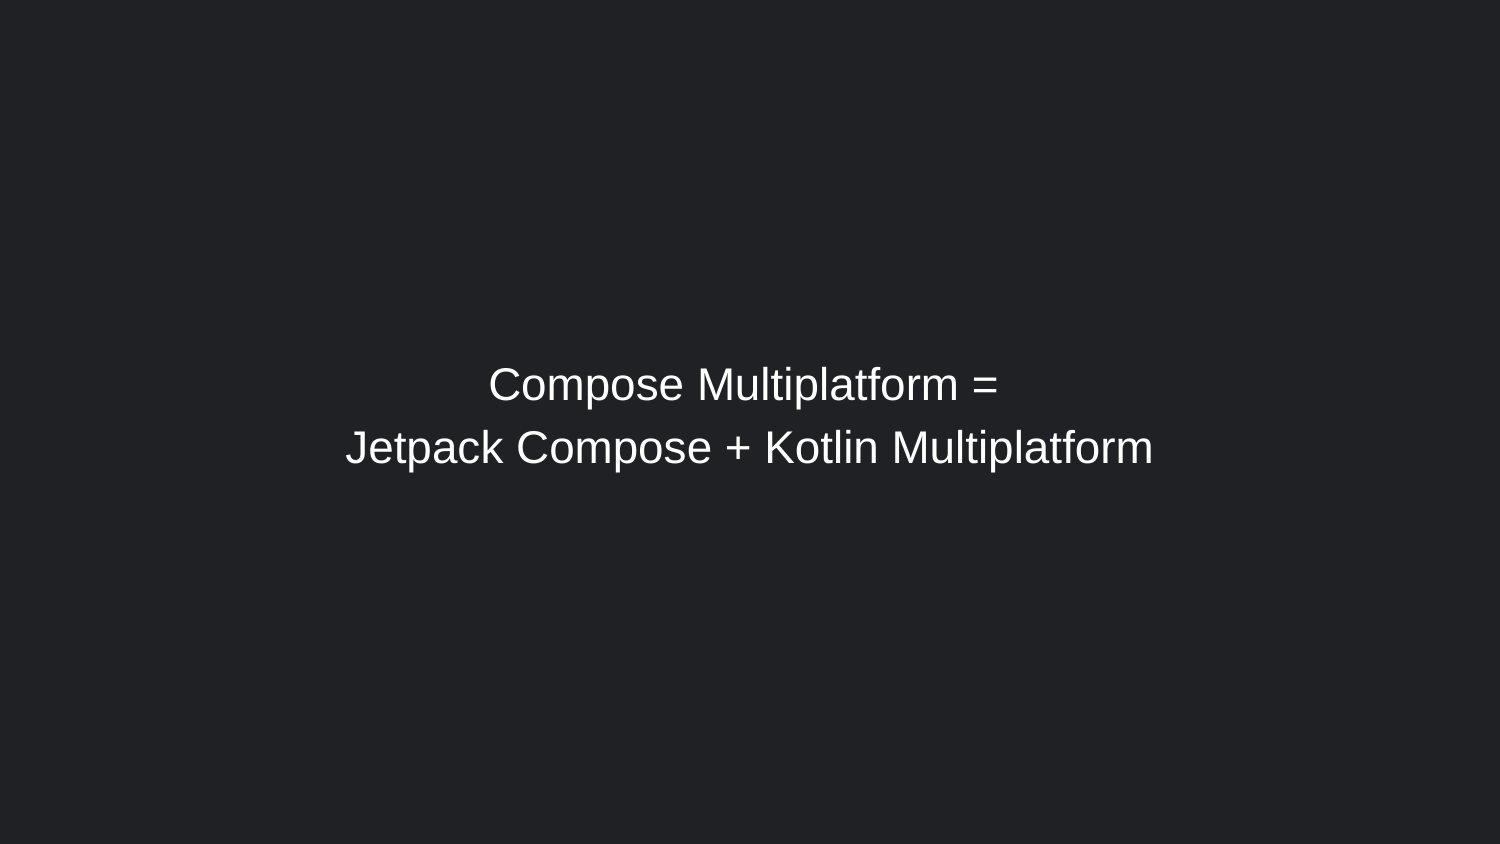

# Compose Multiplatform =
Jetpack Compose + Kotlin Multiplatform